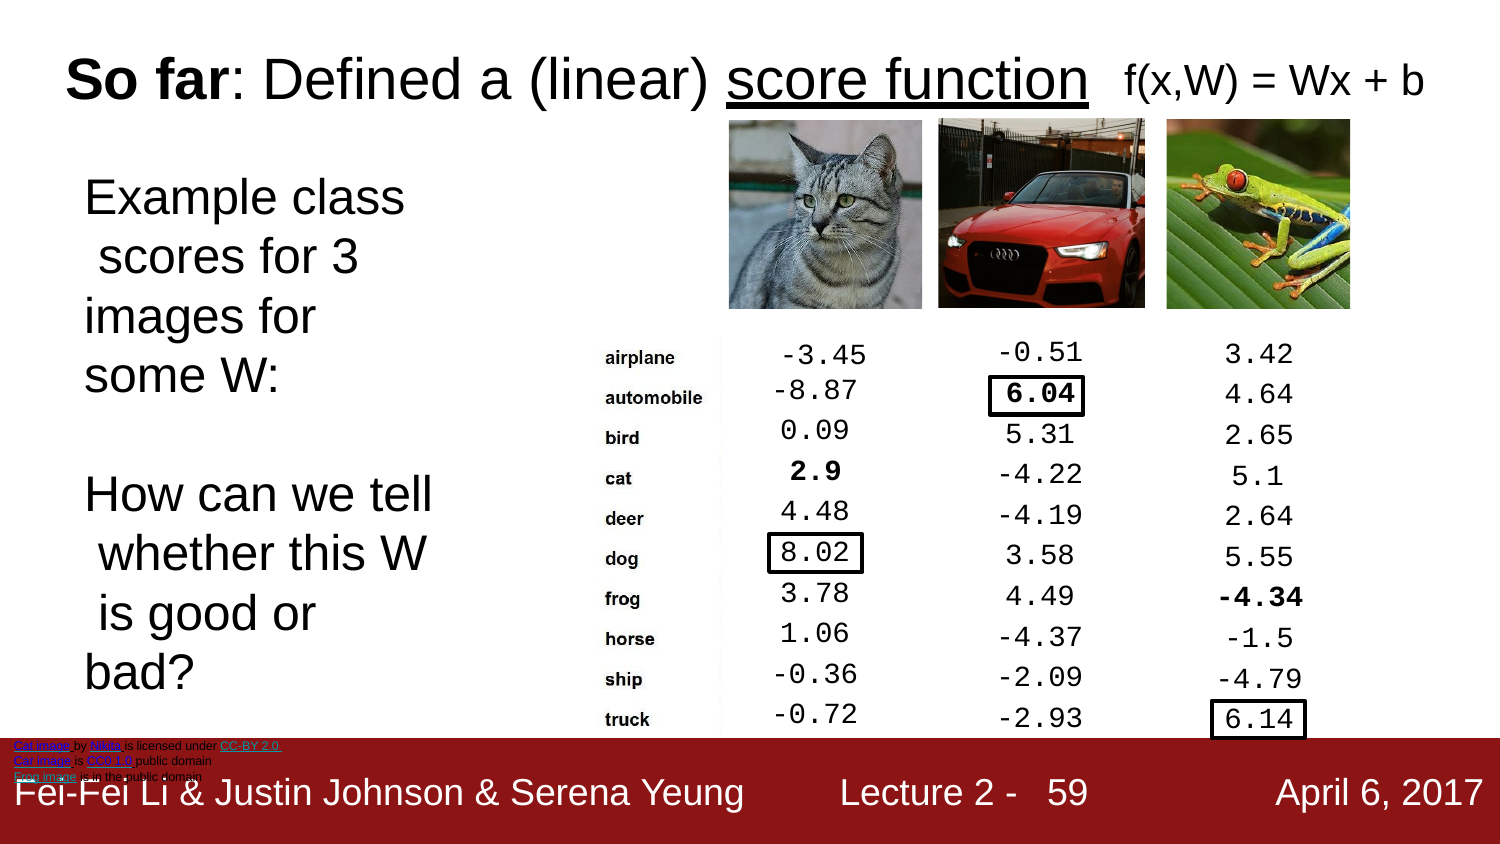

# So far: Defined a (linear) score function	f(x,W) = Wx + b

Example class  scores for 3  images for  some W:
-3.45
-8.87
0.09
2.9
4.48
8.02
3.78
1.06
-0.36
-0.72

| -0.51 | 3.42 |
| --- | --- |
| 6.04 | 4.64 |
| 5.31 | 2.65 |
| -4.22 | 5.1 |
| -4.19 | 2.64 |
| 3.58 | 5.55 |
| 4.49 | -4.34 |
| -4.37 | -1.5 |
| -2.09 | -4.79 |
| -2.93 | 6.14 |

How can we tell  whether this W  is good or bad?
Cat image by Nikita is licensed under CC-BY 2.0  Car image is CC0 1.0 public domain
Frog image is in the public domain

59
Fei-Fei Li & Justin Johnson & Serena Yeung
Lecture 2 -
April 6, 2017